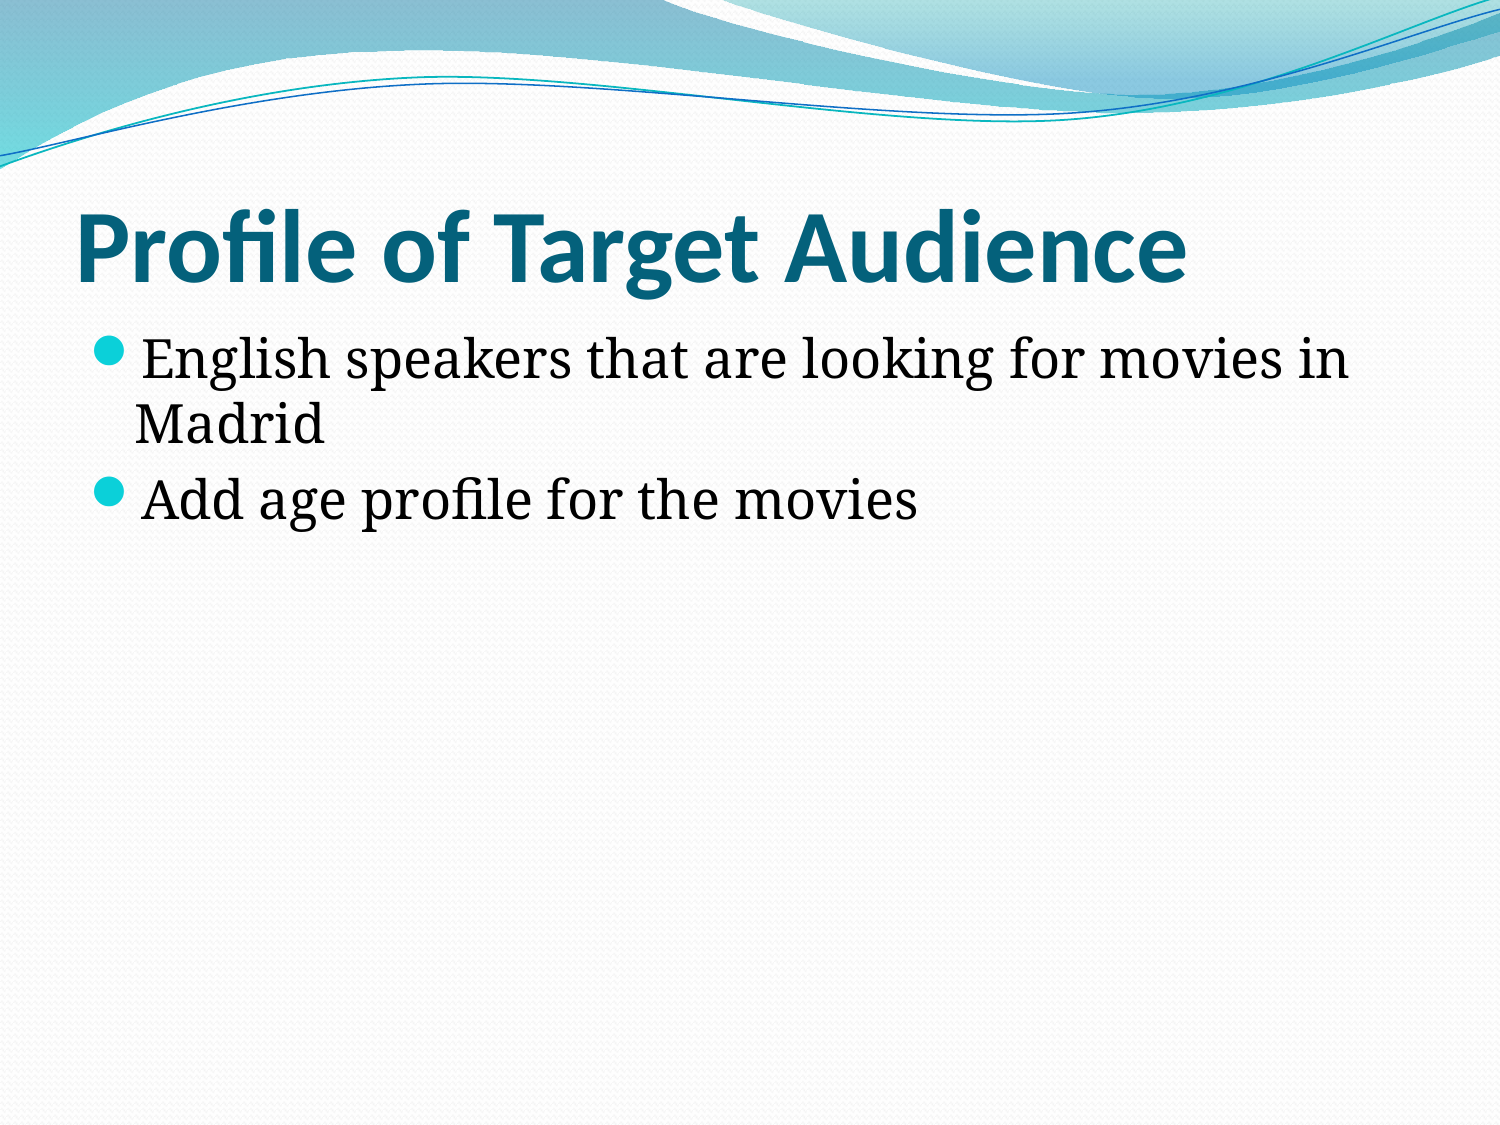

# Profile of Target Audience
English speakers that are looking for movies in Madrid
Add age profile for the movies